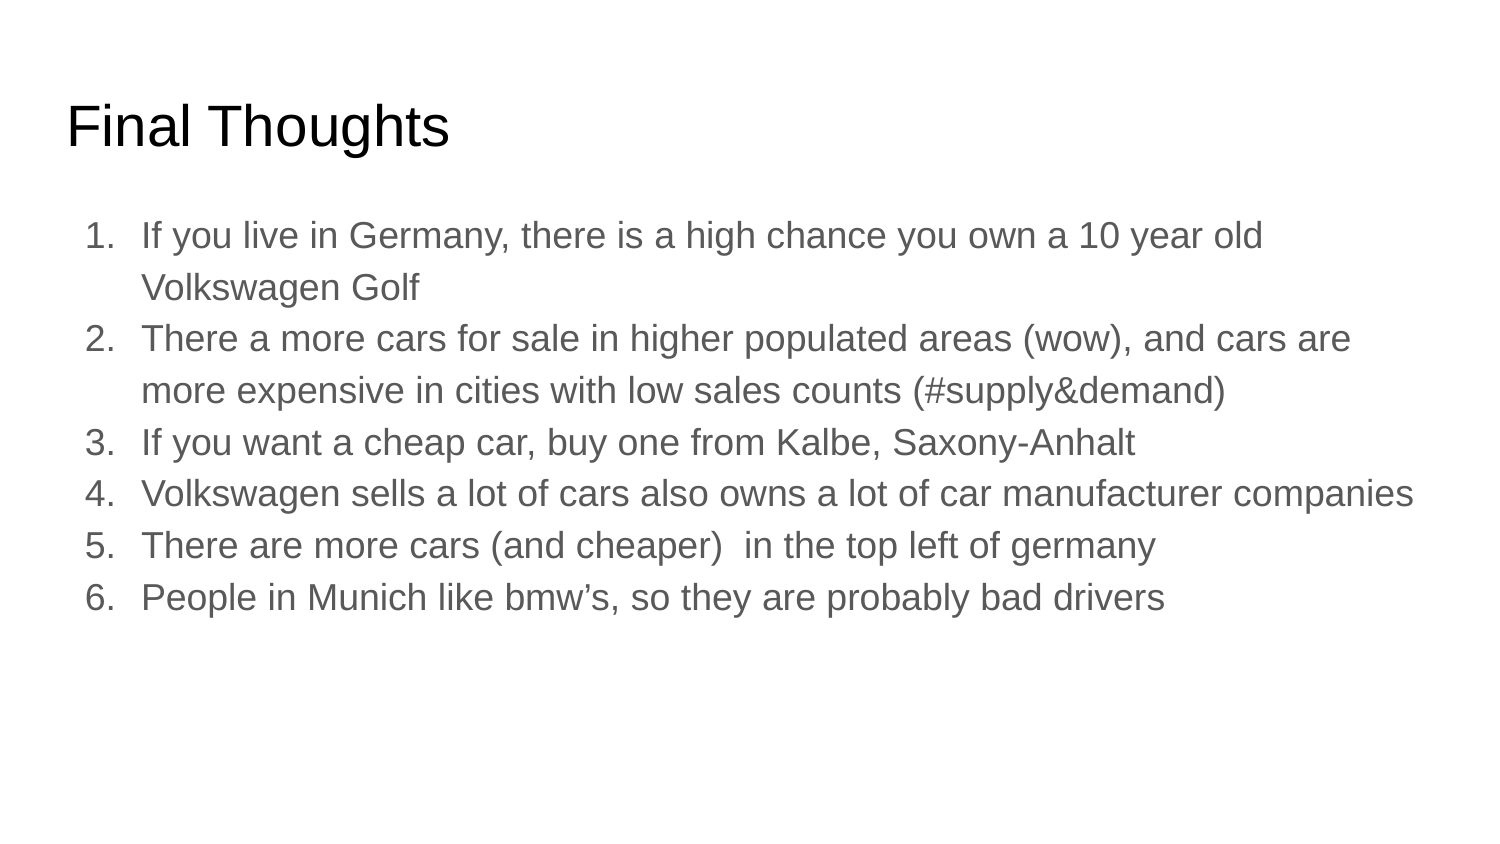

# Final Thoughts
If you live in Germany, there is a high chance you own a 10 year old Volkswagen Golf
There a more cars for sale in higher populated areas (wow), and cars are more expensive in cities with low sales counts (#supply&demand)
If you want a cheap car, buy one from Kalbe, Saxony-Anhalt
Volkswagen sells a lot of cars also owns a lot of car manufacturer companies
There are more cars (and cheaper)  in the top left of germany
People in Munich like bmw’s, so they are probably bad drivers